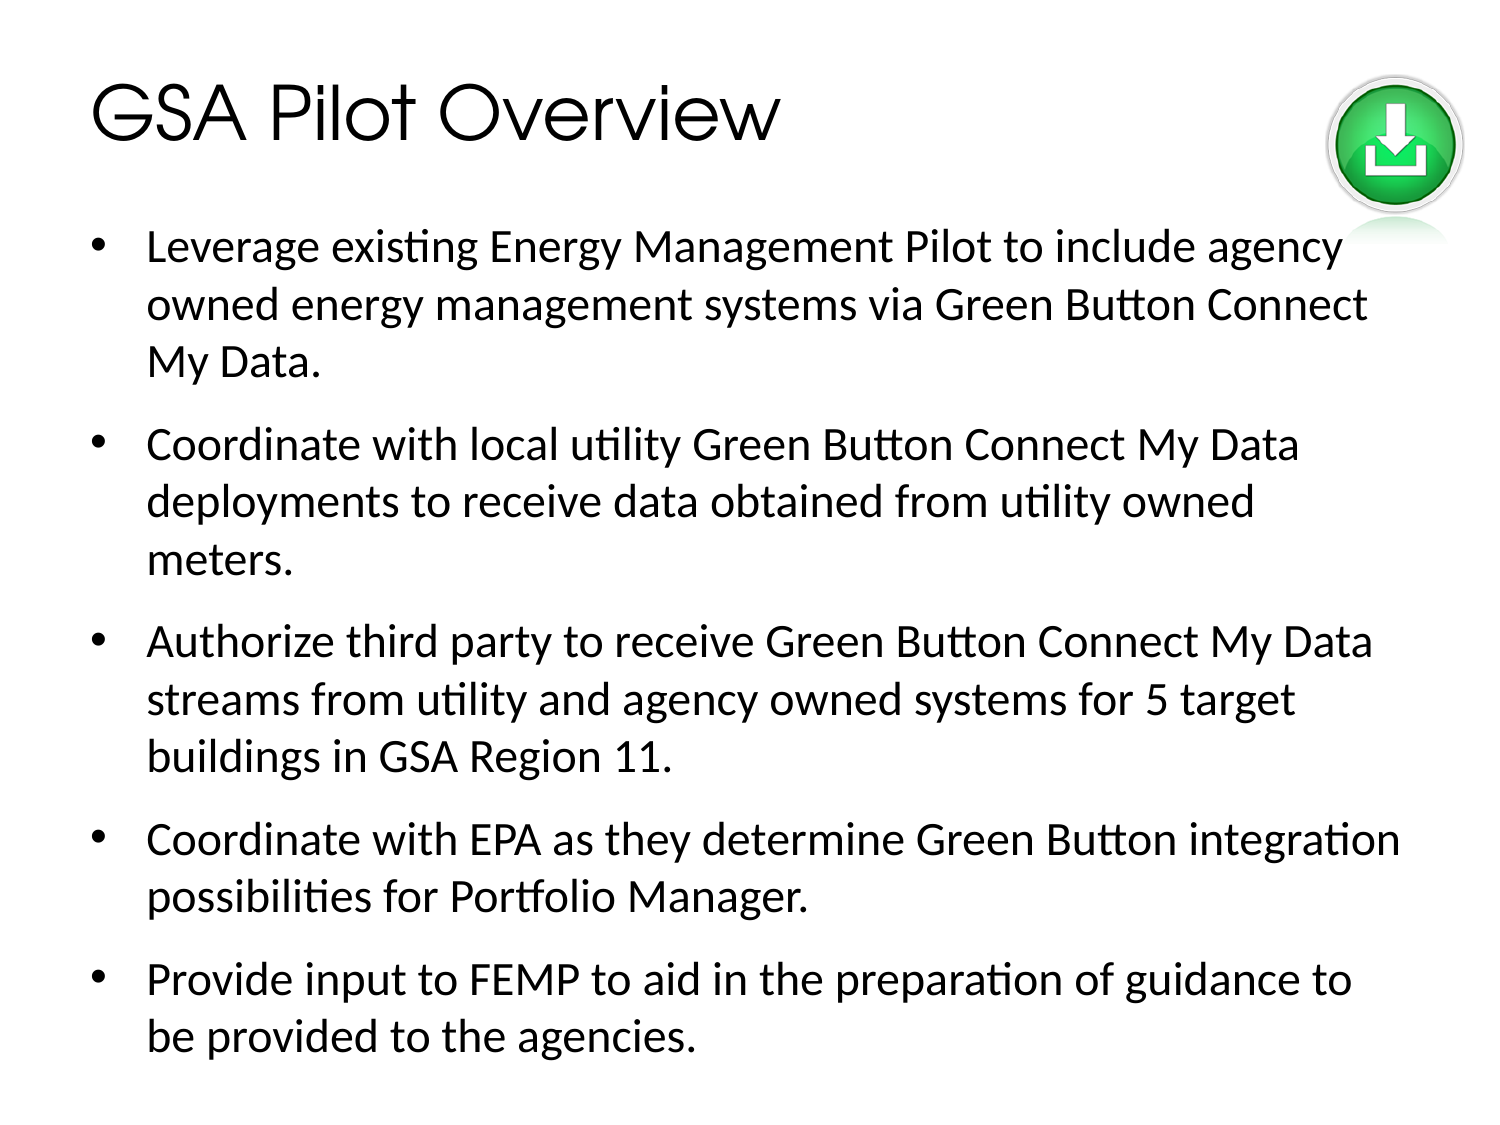

# GSA Pilot Overview
Leverage existing Energy Management Pilot to include agency owned energy management systems via Green Button Connect My Data.
Coordinate with local utility Green Button Connect My Data deployments to receive data obtained from utility owned meters.
Authorize third party to receive Green Button Connect My Data streams from utility and agency owned systems for 5 target buildings in GSA Region 11.
Coordinate with EPA as they determine Green Button integration possibilities for Portfolio Manager.
Provide input to FEMP to aid in the preparation of guidance to be provided to the agencies.